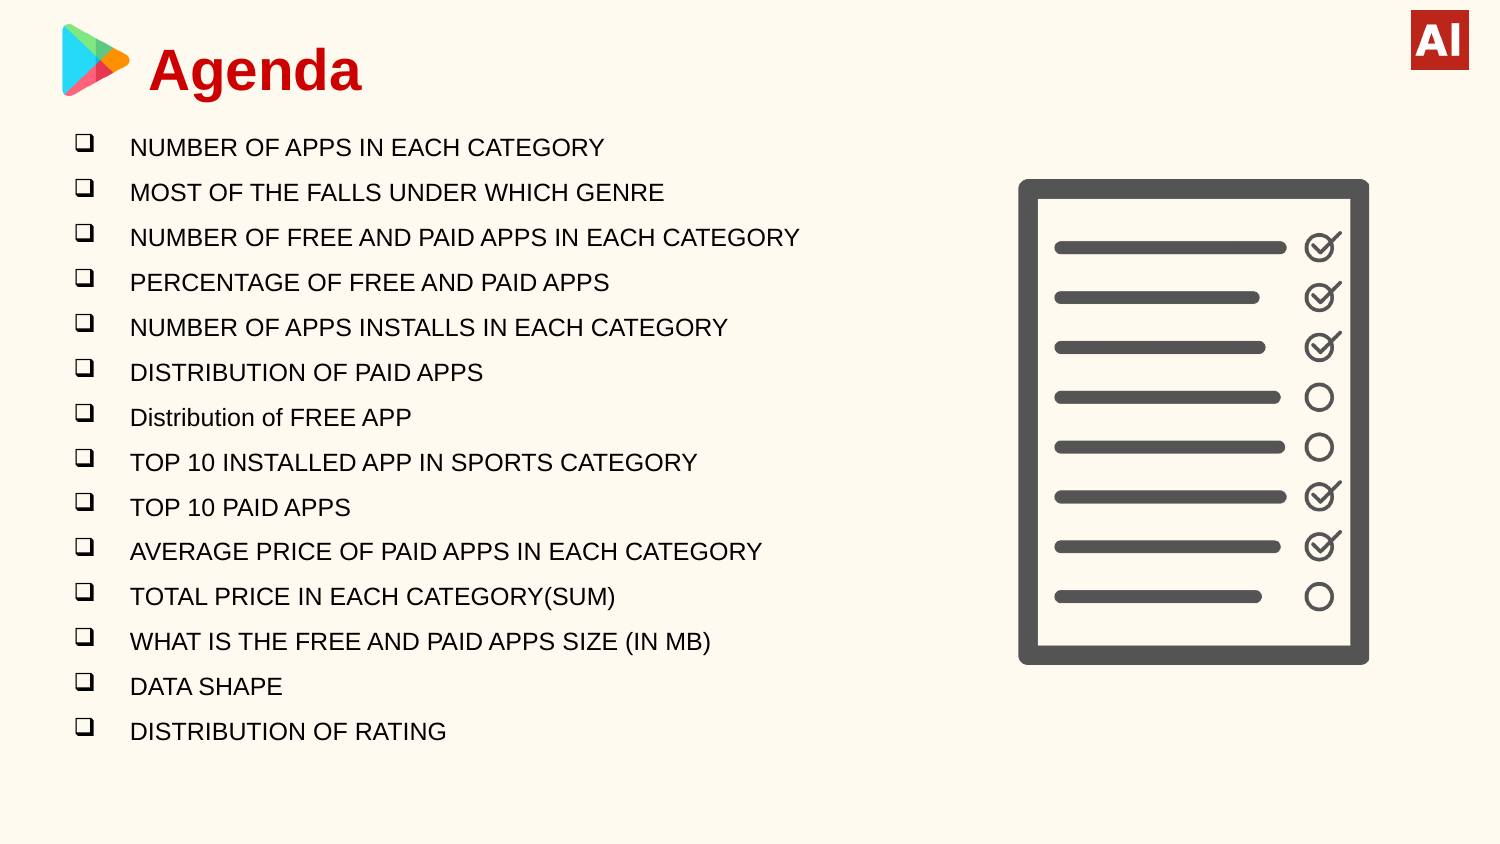

Agenda
NUMBER OF APPS IN EACH CATEGORY
MOST OF THE FALLS UNDER WHICH GENRE
NUMBER OF FREE AND PAID APPS IN EACH CATEGORY
PERCENTAGE OF FREE AND PAID APPS
NUMBER OF APPS INSTALLS IN EACH CATEGORY
DISTRIBUTION OF PAID APPS
Distribution of FREE APP
TOP 10 INSTALLED APP IN SPORTS CATEGORY
TOP 10 PAID APPS
AVERAGE PRICE OF PAID APPS IN EACH CATEGORY
TOTAL PRICE IN EACH CATEGORY(SUM)
WHAT IS THE FREE AND PAID APPS SIZE (IN MB)
DATA SHAPE
DISTRIBUTION OF RATING